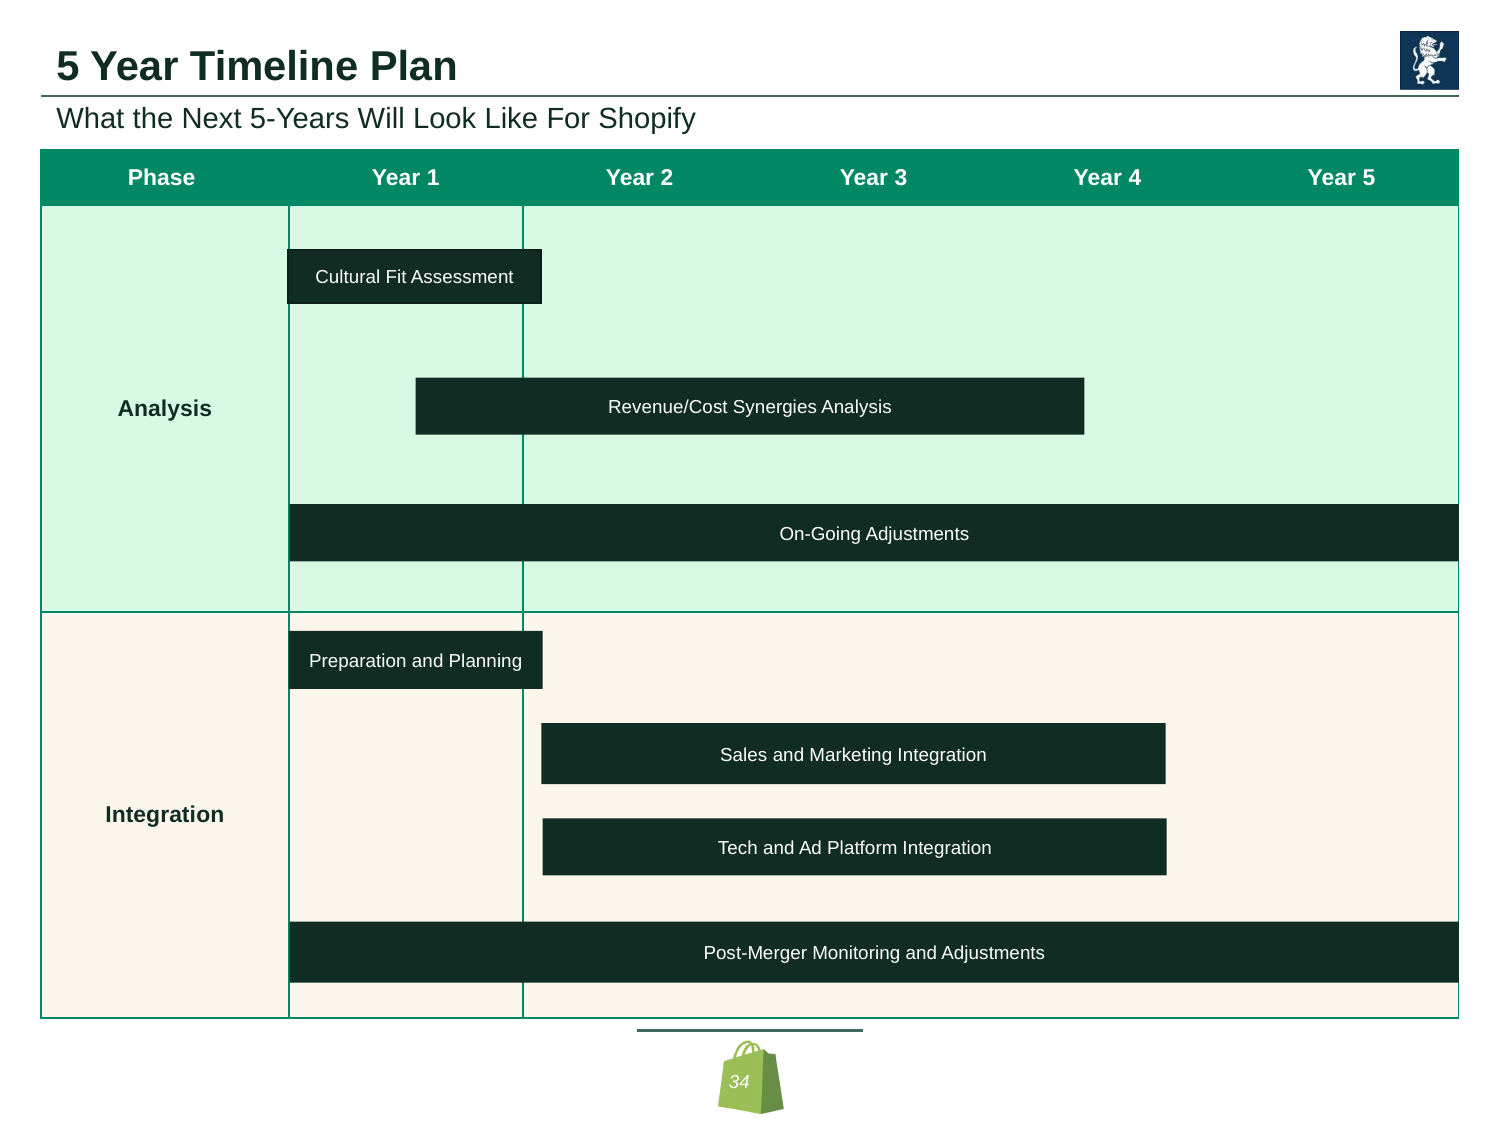

# 5 Year Timeline Plan
What the Next 5-Years Will Look Like For Shopify
| Phase | Year 1 | Year 2 | Year 3 | Year 4 | Year 5 |
| --- | --- | --- | --- | --- | --- |
| Analysis |  |  |  |  |  |
| Integration |  |  |  |  |  |
Cultural Fit Assessment
Revenue/Cost Synergies Analysis
On-Going Adjustments
Preparation and Planning
Sales and Marketing Integration
Tech and Ad Platform Integration
Post-Merger Monitoring and Adjustments